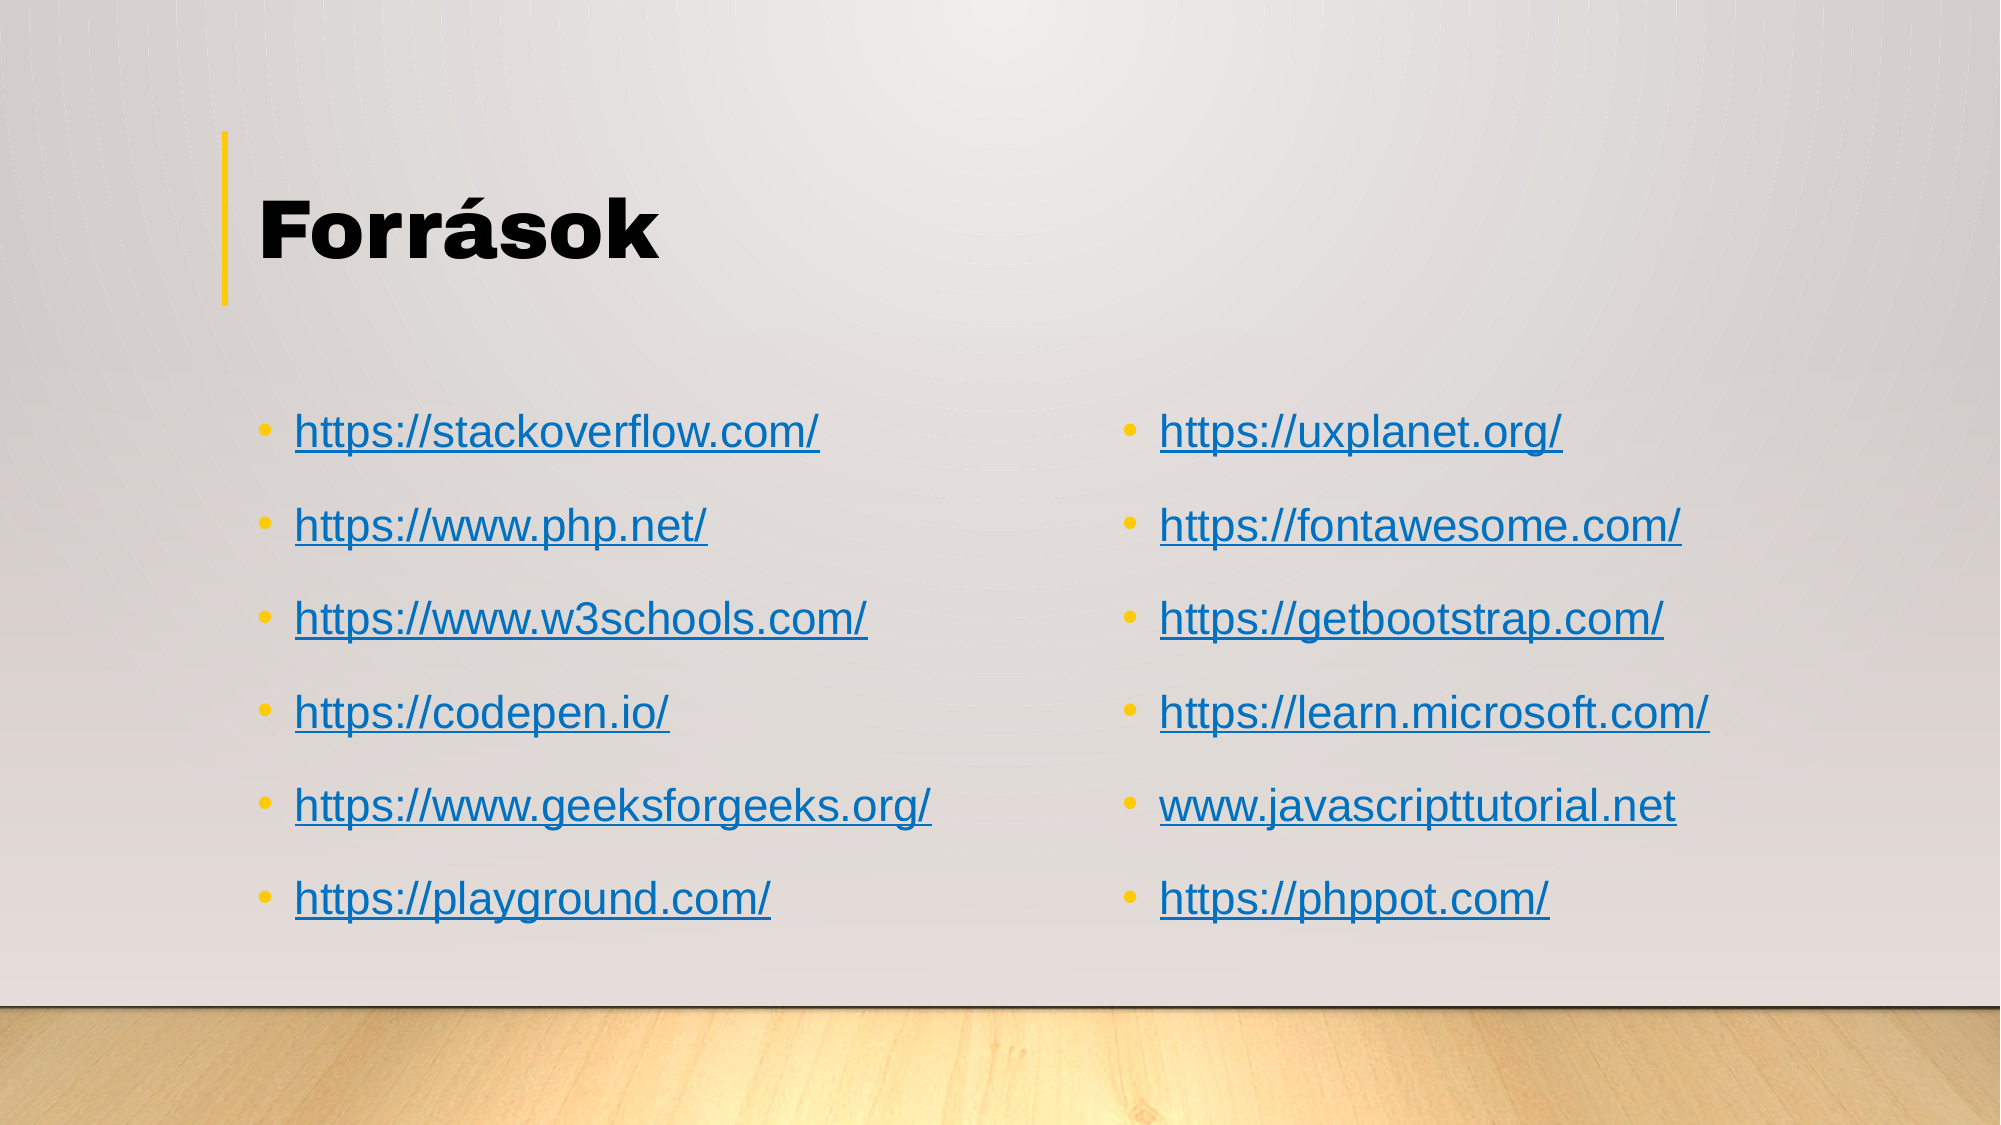

# Források
https://stackoverflow.com/
https://www.php.net/
https://www.w3schools.com/
https://codepen.io/
https://www.geeksforgeeks.org/
https://playground.com/

https://uxplanet.org/
https://fontawesome.com/
https://getbootstrap.com/
https://learn.microsoft.com/
www.javascripttutorial.net
https://phppot.com/